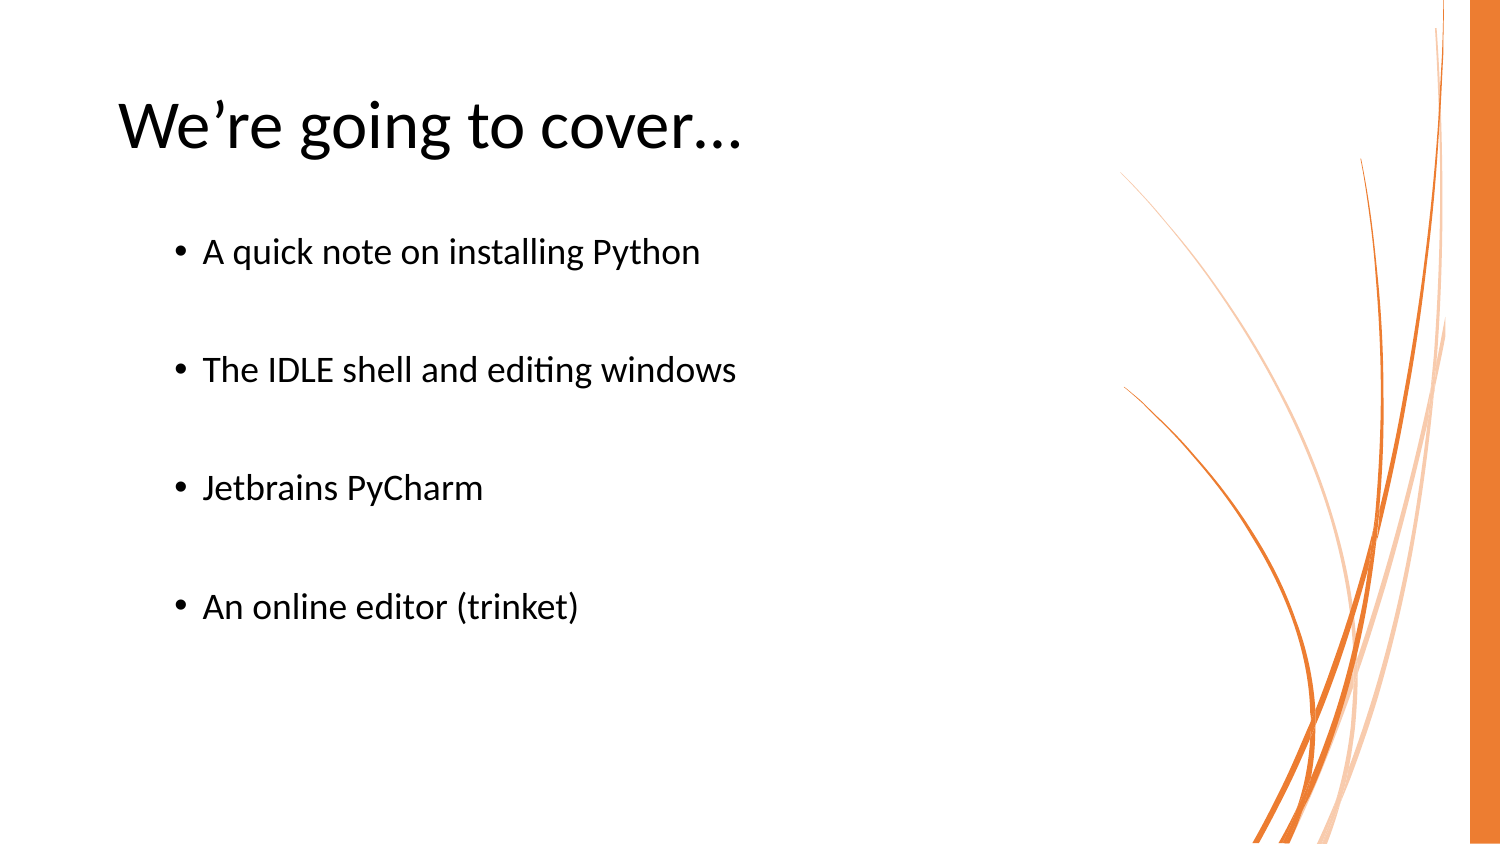

# We’re going to cover…
A quick note on installing Python

The IDLE shell and editing windows

Jetbrains PyCharm

An online editor (trinket)
COMP40003 Software Development and Application Modelling | Email: p.c.windridge@staffs.ac.uk
2